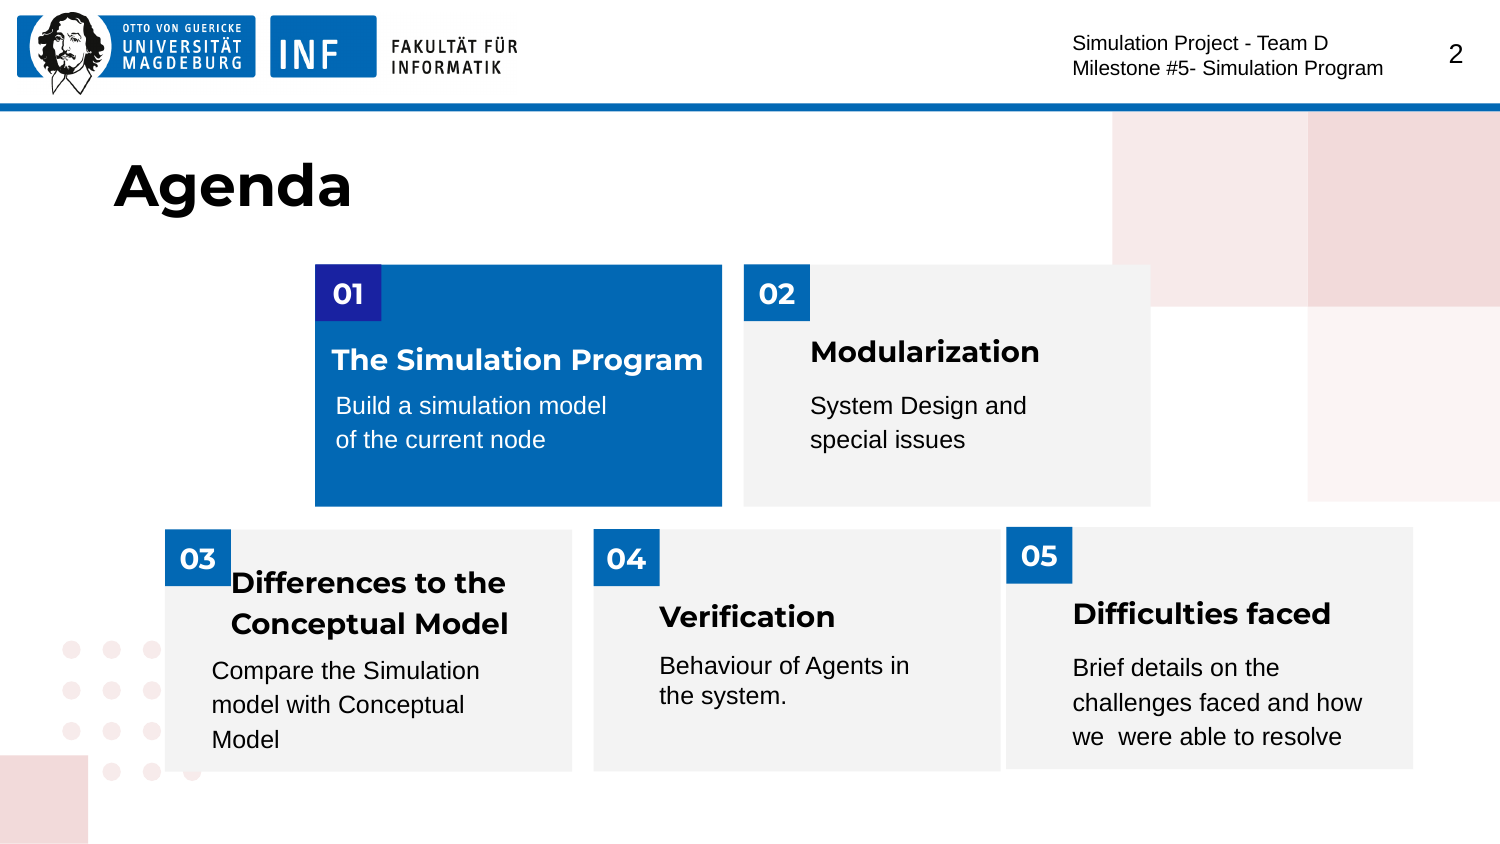

Simulation Project - Team D
Milestone #5- Simulation Program
2
# Agenda
01
02

Modularization

The Simulation Program

Build a simulation model of the current node

System Design and special issues

05

04
03

Differences to the Conceptual Model

Difficulties faced

Verification

Brief details on the challenges faced and how we  were able to resolve

Behaviour of Agents in the system.
Compare the Simulation  model with Conceptual Model